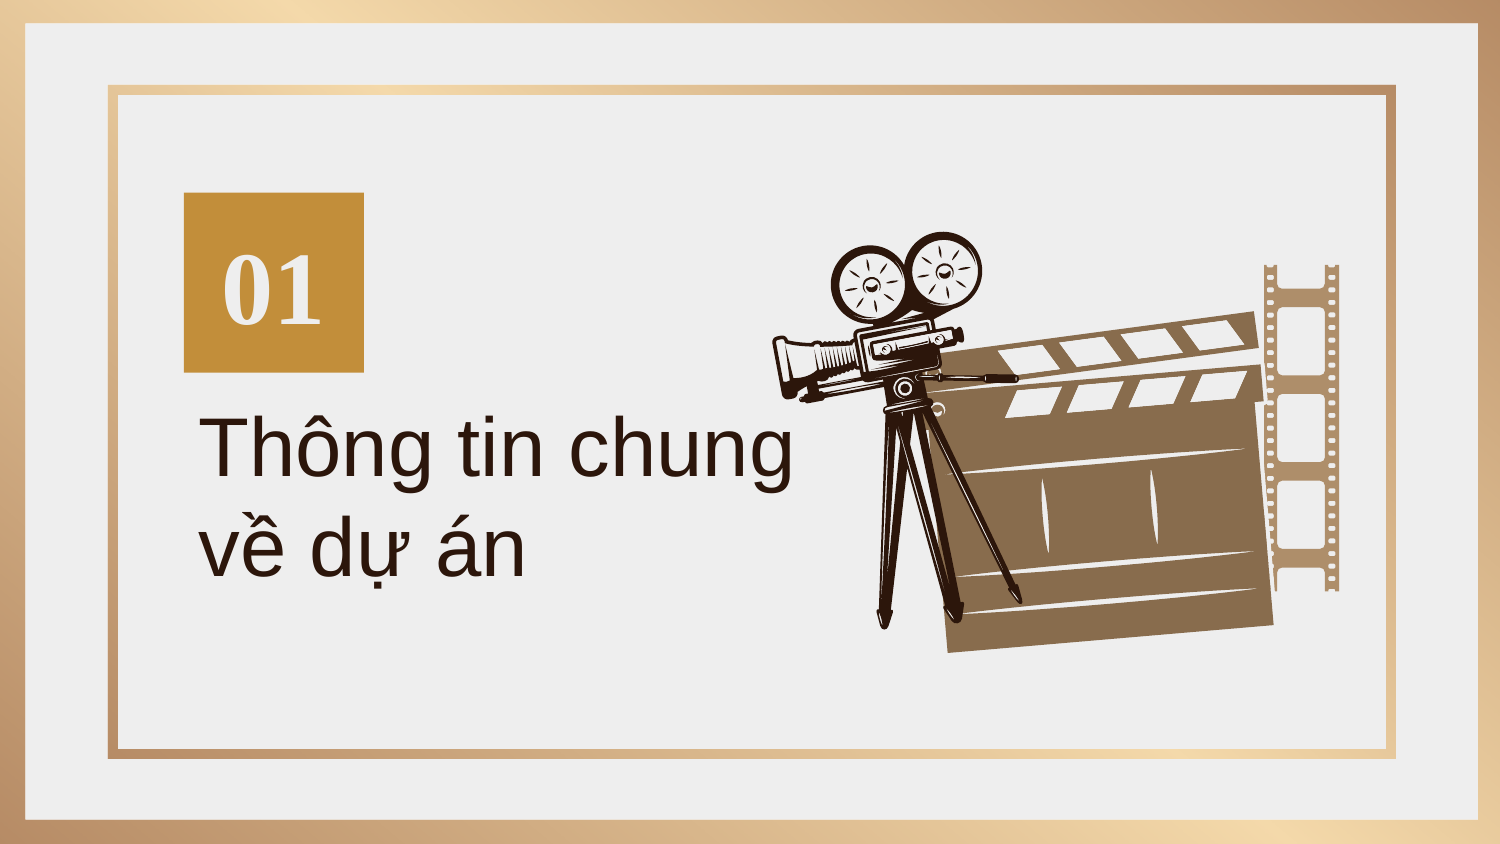

01

# Thông tin chung về dự án